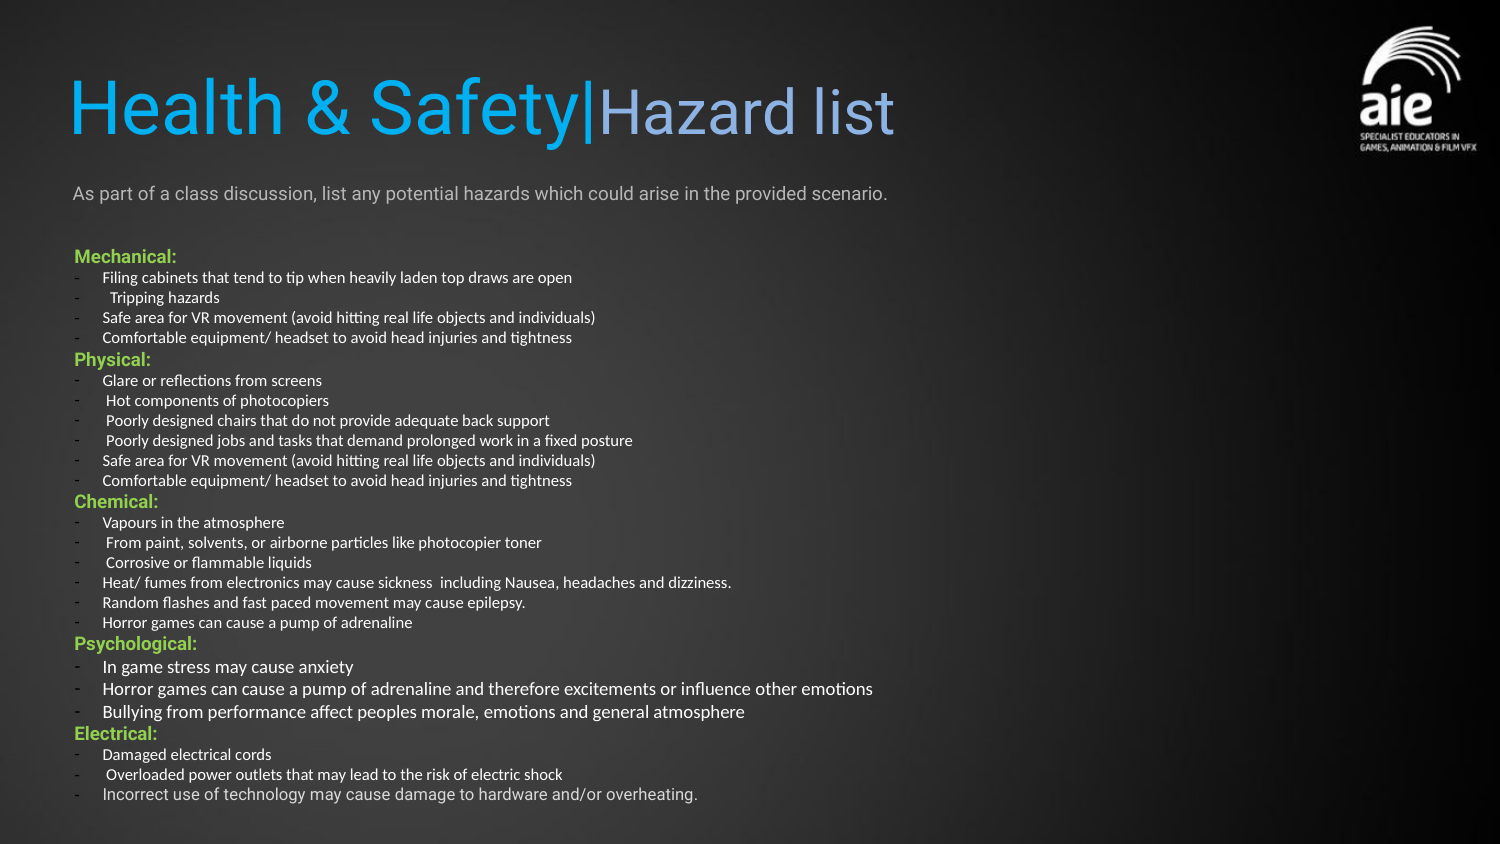

# Health & Safety|Hazard list
As part of a class discussion, list any potential hazards which could arise in the provided scenario.
Mechanical:
Filing cabinets that tend to tip when heavily laden top draws are open
  Tripping hazards
Safe area for VR movement (avoid hitting real life objects and individuals)
Comfortable equipment/ headset to avoid head injuries and tightness
Physical:
Glare or reflections from screens
 Hot components of photocopiers
 Poorly designed chairs that do not provide adequate back support
 Poorly designed jobs and tasks that demand prolonged work in a fixed posture
Safe area for VR movement (avoid hitting real life objects and individuals)
Comfortable equipment/ headset to avoid head injuries and tightness
Chemical:
Vapours in the atmosphere
 From paint, solvents, or airborne particles like photocopier toner
 Corrosive or flammable liquids
Heat/ fumes from electronics may cause sickness  including Nausea, headaches and dizziness.
Random flashes and fast paced movement may cause epilepsy.
Horror games can cause a pump of adrenaline
Psychological:
In game stress may cause anxiety
Horror games can cause a pump of adrenaline and therefore excitements or influence other emotions
Bullying from performance affect peoples morale, emotions and general atmosphere
Electrical:
Damaged electrical cords
 Overloaded power outlets that may lead to the risk of electric shock
Incorrect use of technology may cause damage to hardware and/or overheating.